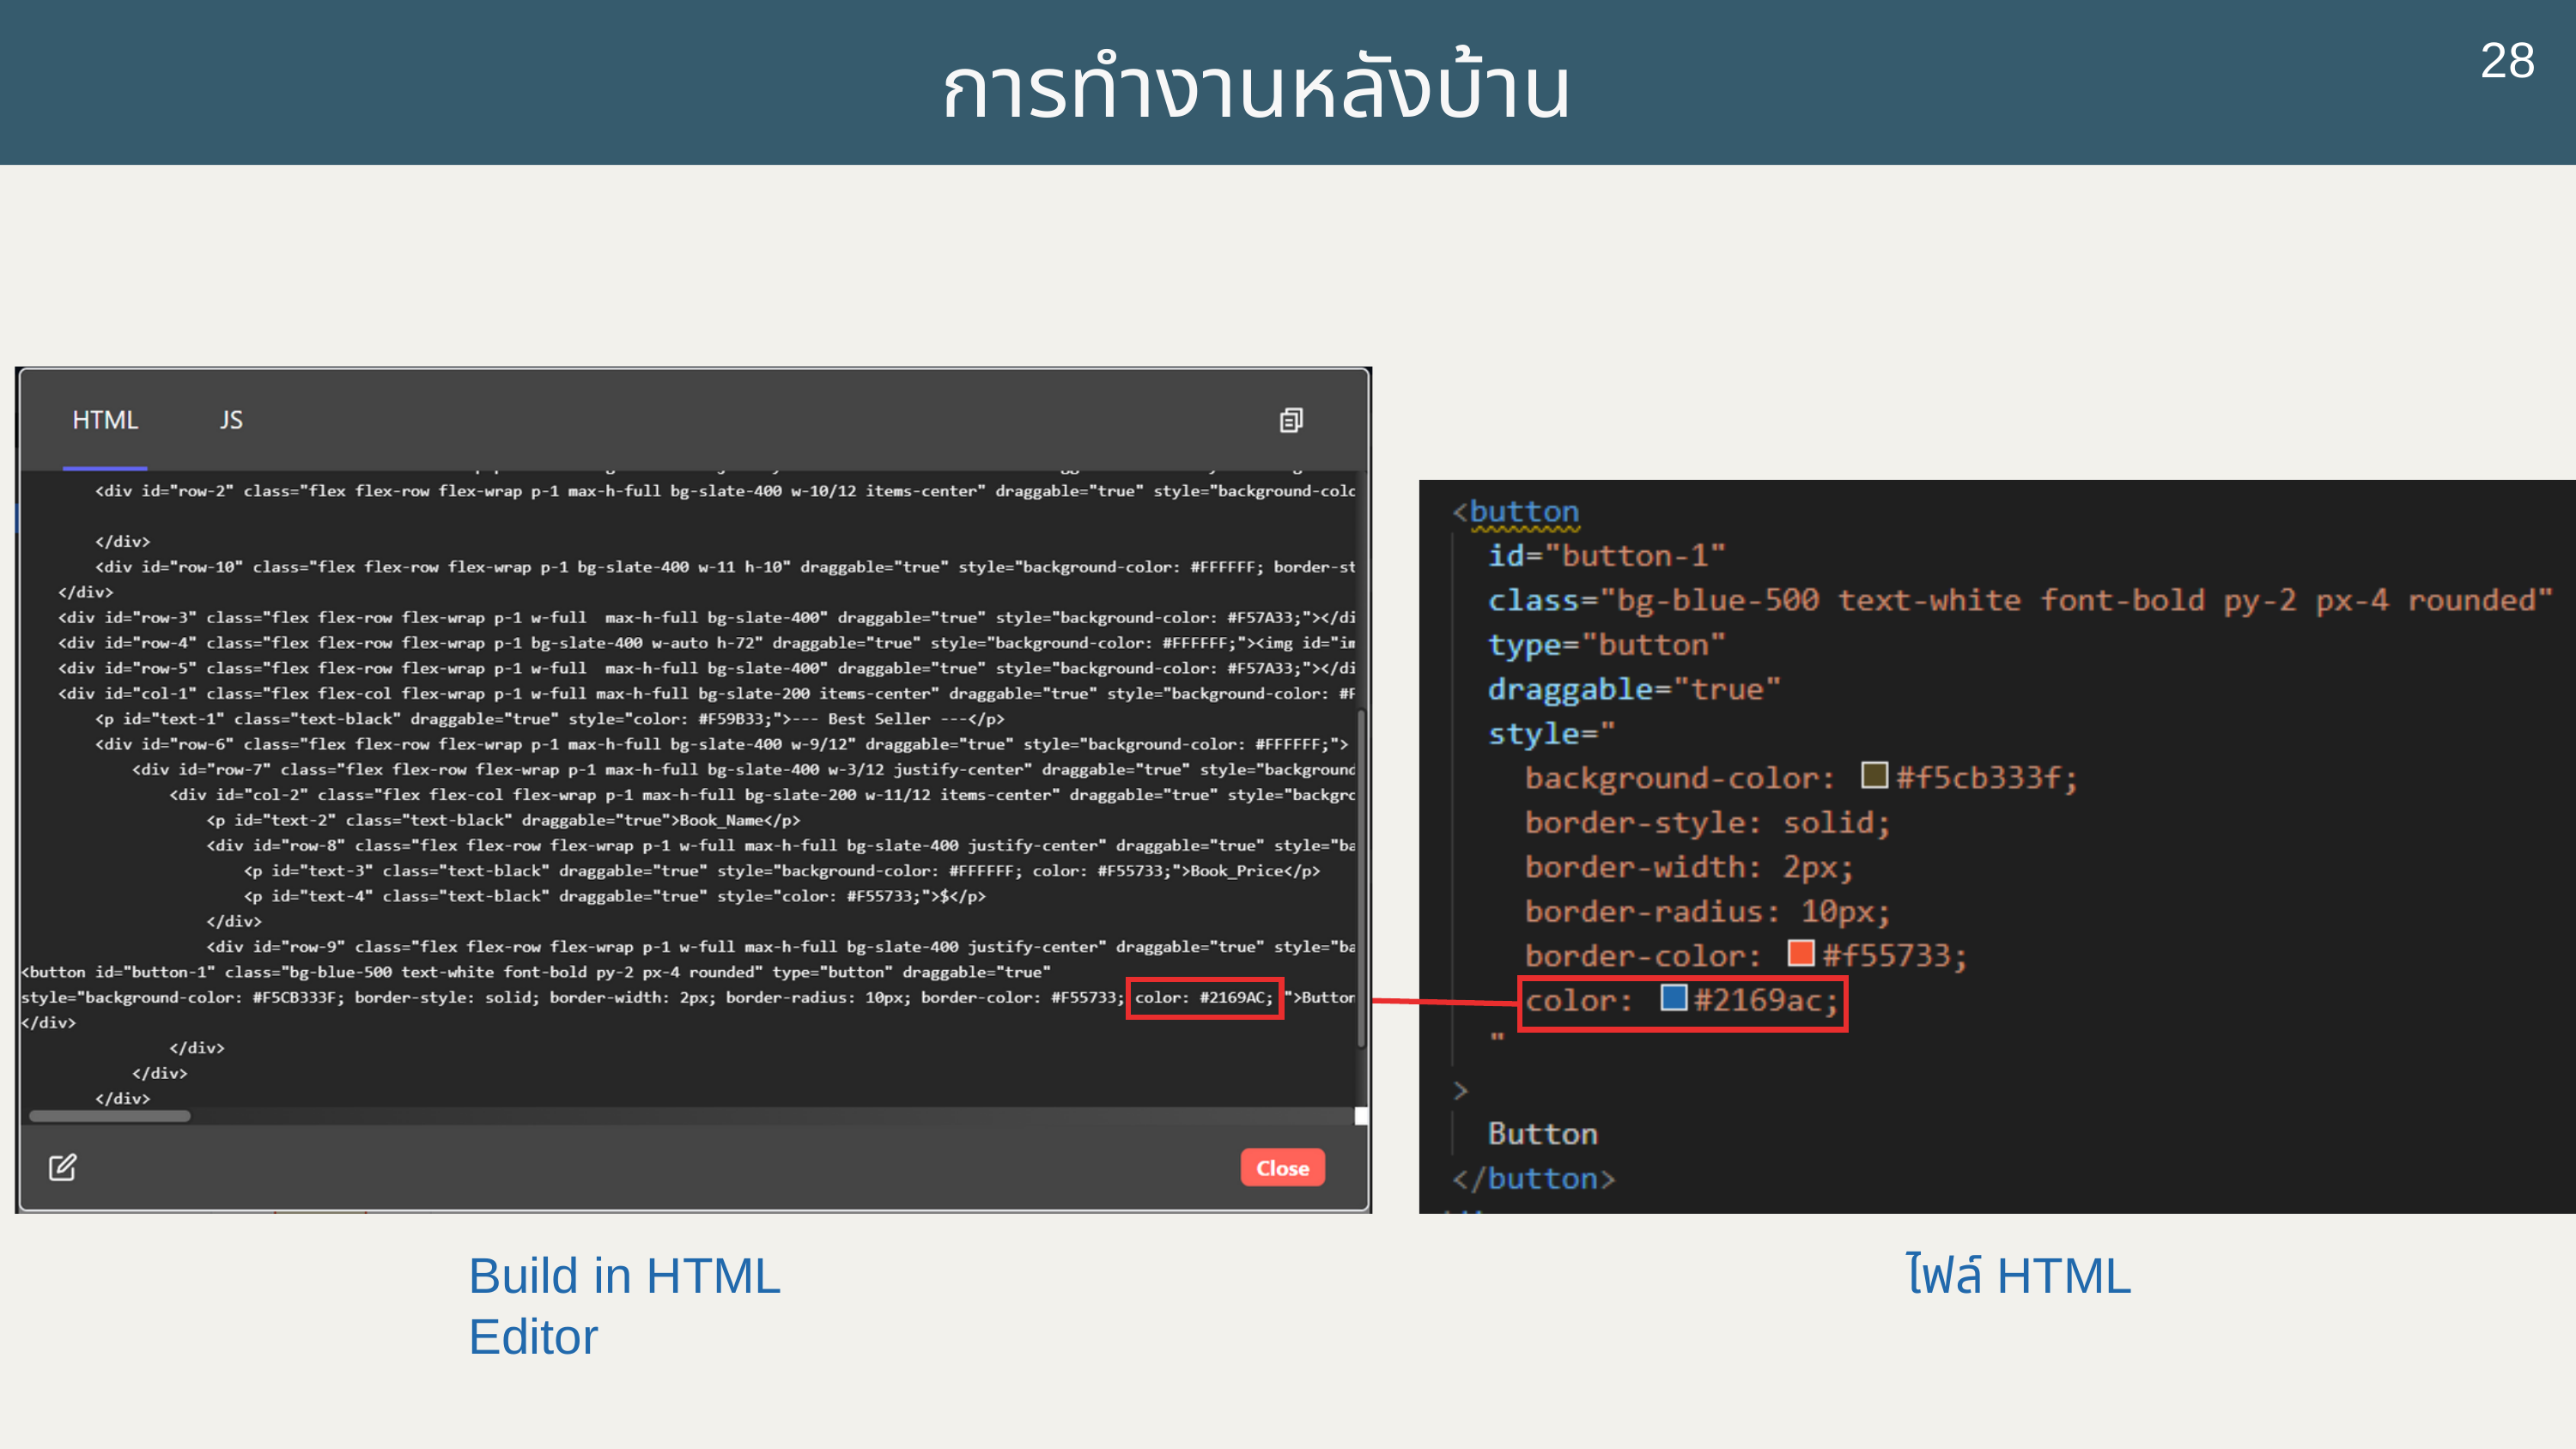

20
28
การทำงานหลังบ้าน

Build in HTML Editor
ไฟล์ HTML